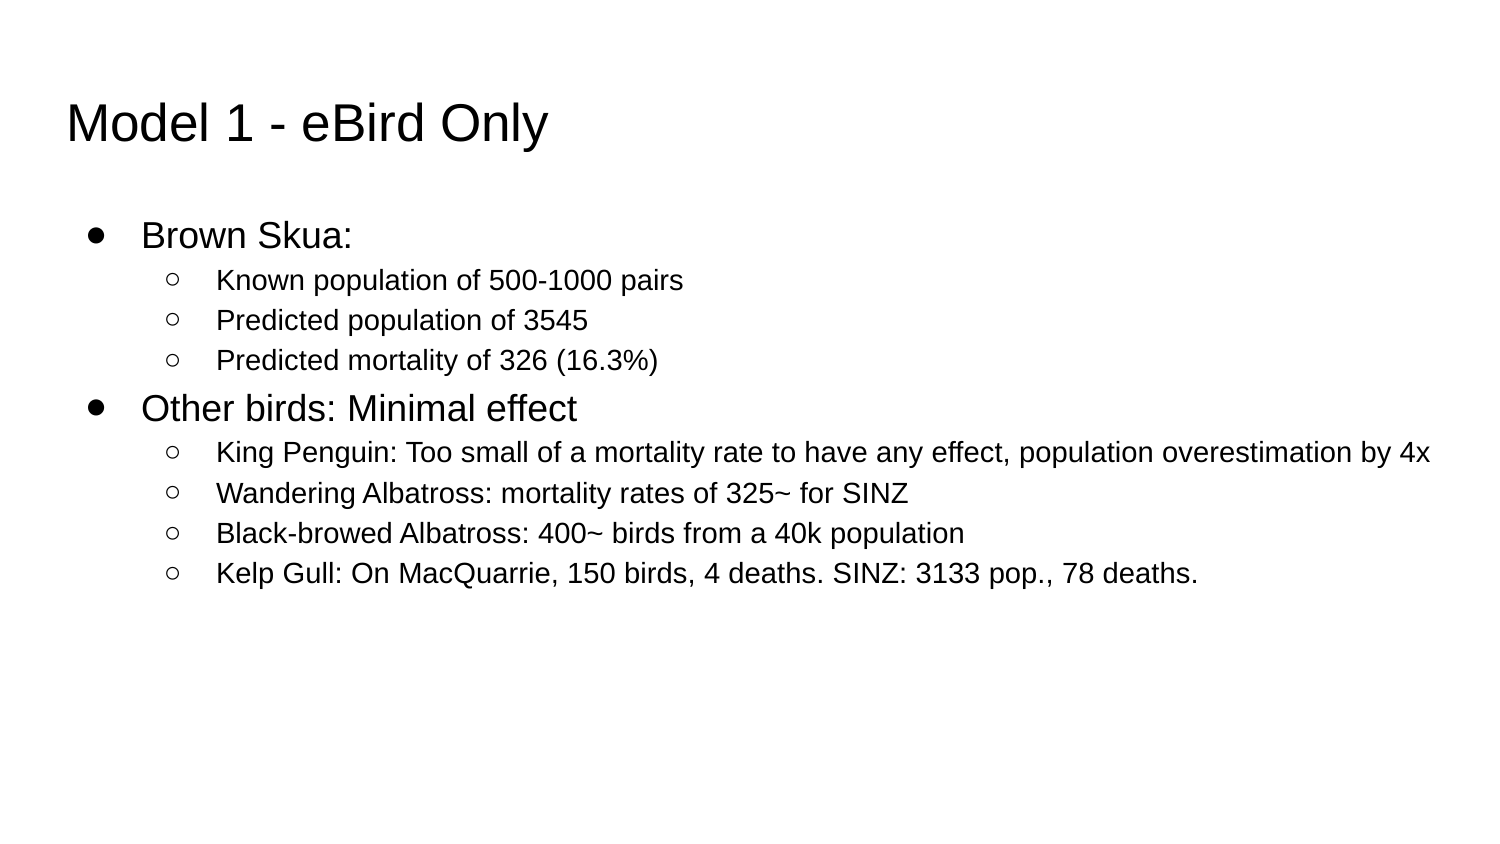

# Model 1 - eBird Only
Brown Skua:
Known population of 500-1000 pairs
Predicted population of 3545
Predicted mortality of 326 (16.3%)
Other birds: Minimal effect
King Penguin: Too small of a mortality rate to have any effect, population overestimation by 4x
Wandering Albatross: mortality rates of 325~ for SINZ
Black-browed Albatross: 400~ birds from a 40k population
Kelp Gull: On MacQuarrie, 150 birds, 4 deaths. SINZ: 3133 pop., 78 deaths.